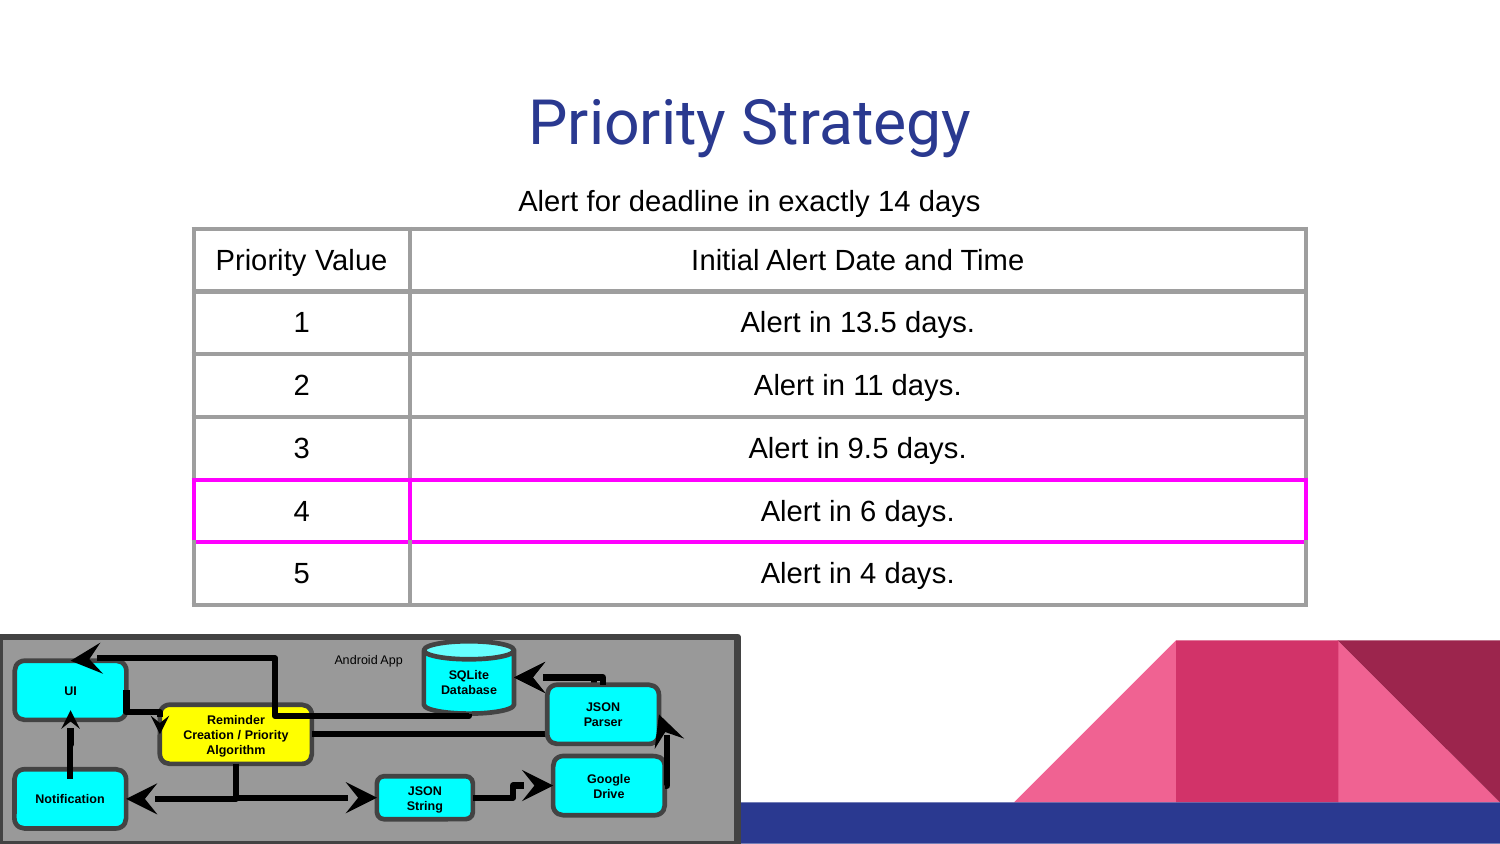

# Priority Strategy
Alert for deadline in exactly 14 days
| Priority Value | Initial Alert Date and Time |
| --- | --- |
| 1 | Alert in 13.5 days. |
| 2 | Alert in 11 days. |
| 3 | Alert in 9.5 days. |
| 4 | Alert in 6 days. |
| 5 | Alert in 4 days. |
Android App
SQLite Database
UI
Reminder Creation / Priority Algorithm
Notification
JSON String
JSON Parser
Google Drive

Notification
UI
SQLite Database
Priority Algorithm
JSON